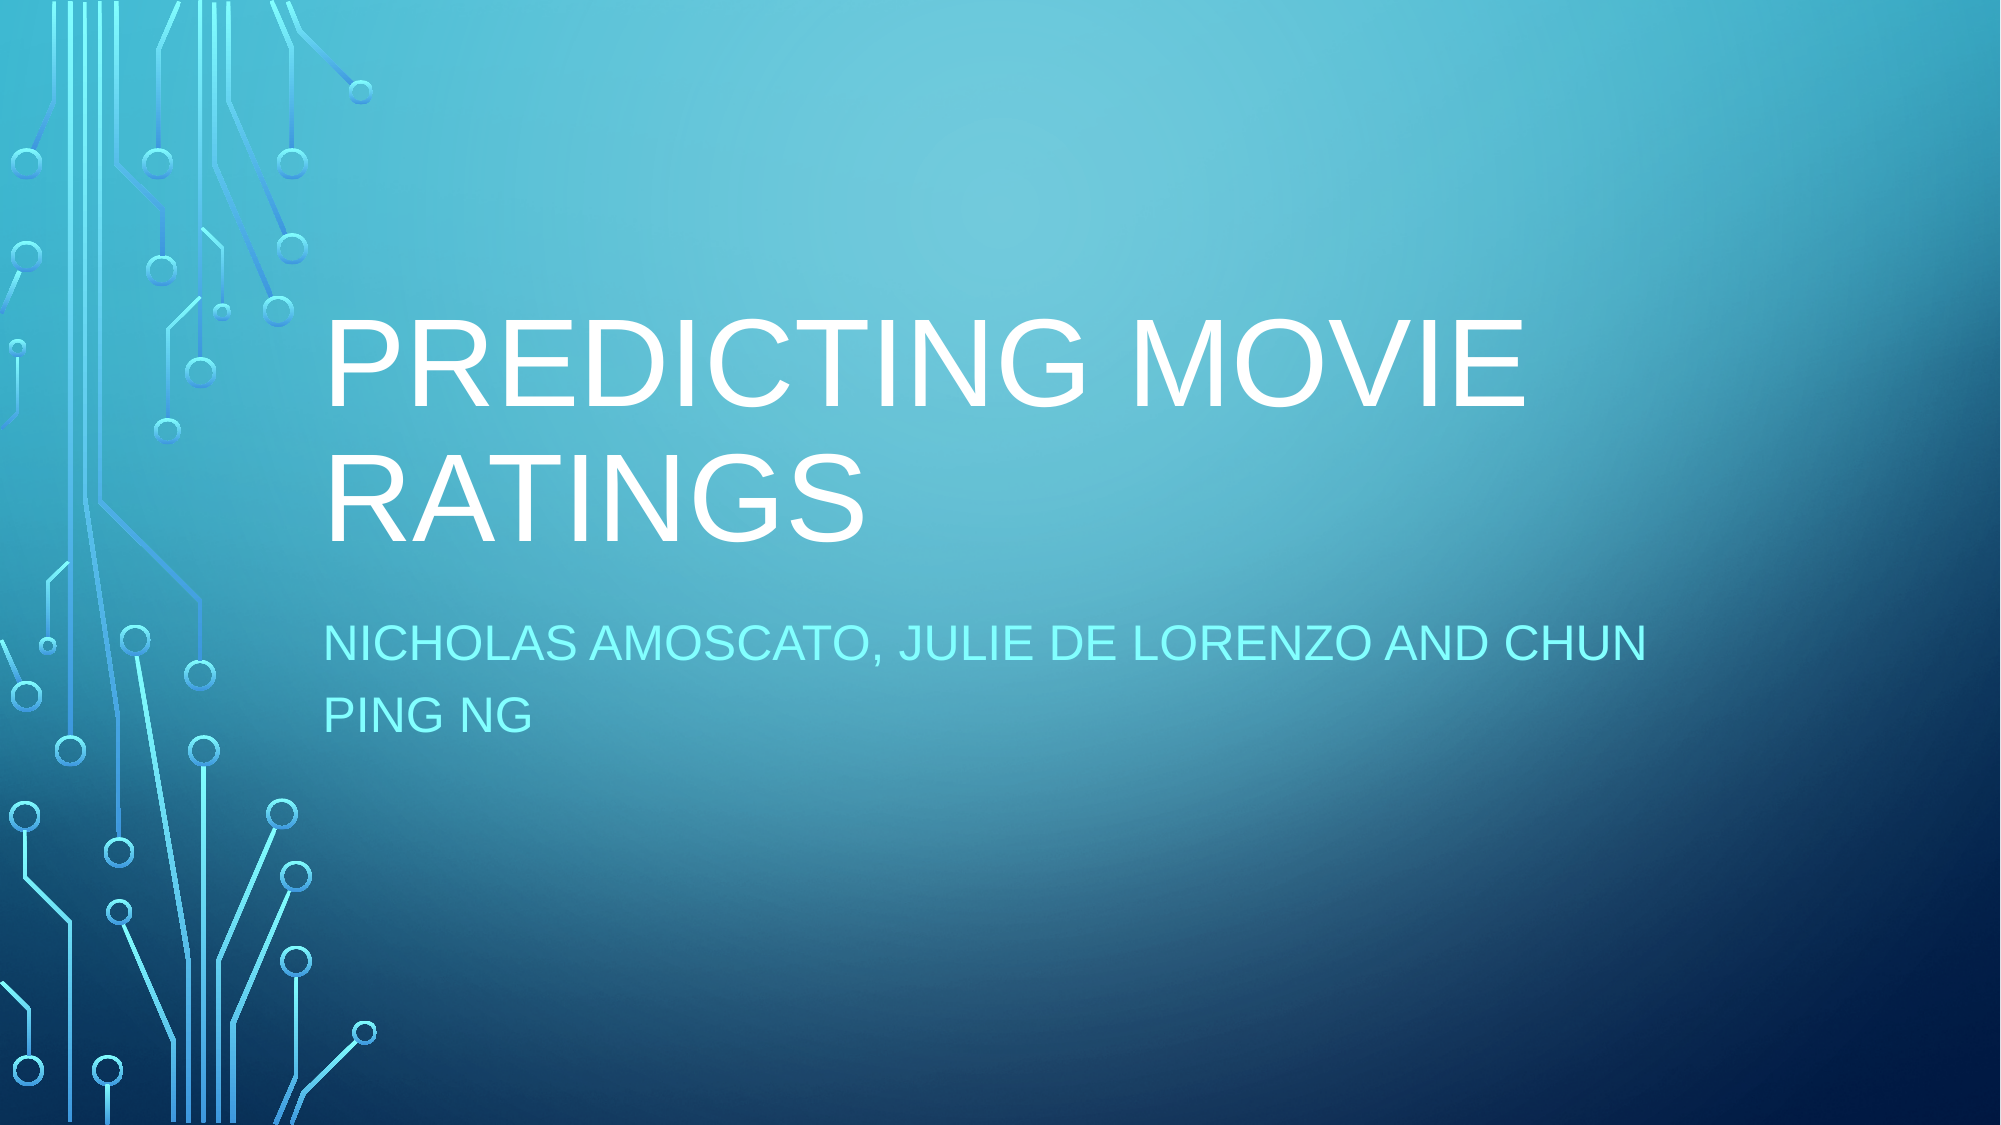

# PREDICTING MOVIE RATINGS
Nicholas amoscato, Julie de Lorenzo and chun ping ng